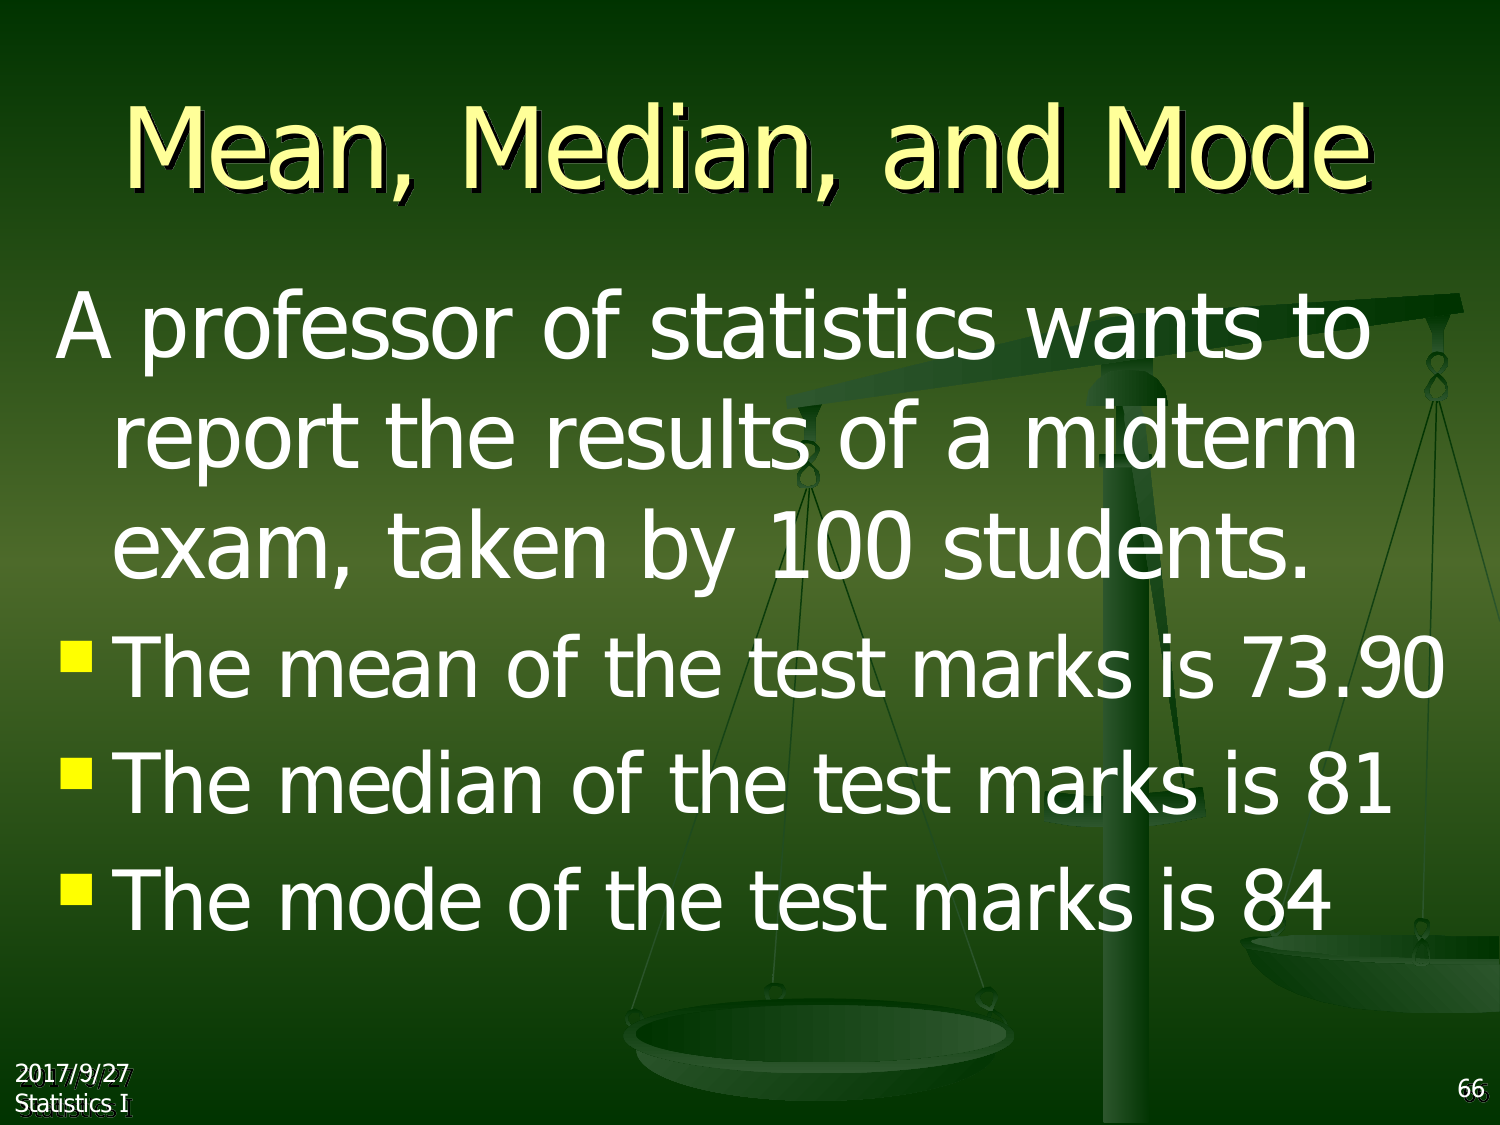

# Mean, Median, and Mode
A professor of statistics wants to report the results of a midterm exam, taken by 100 students.
The mean of the test marks is 73.90
The median of the test marks is 81
The mode of the test marks is 84

2017/9/27
Statistics I
66